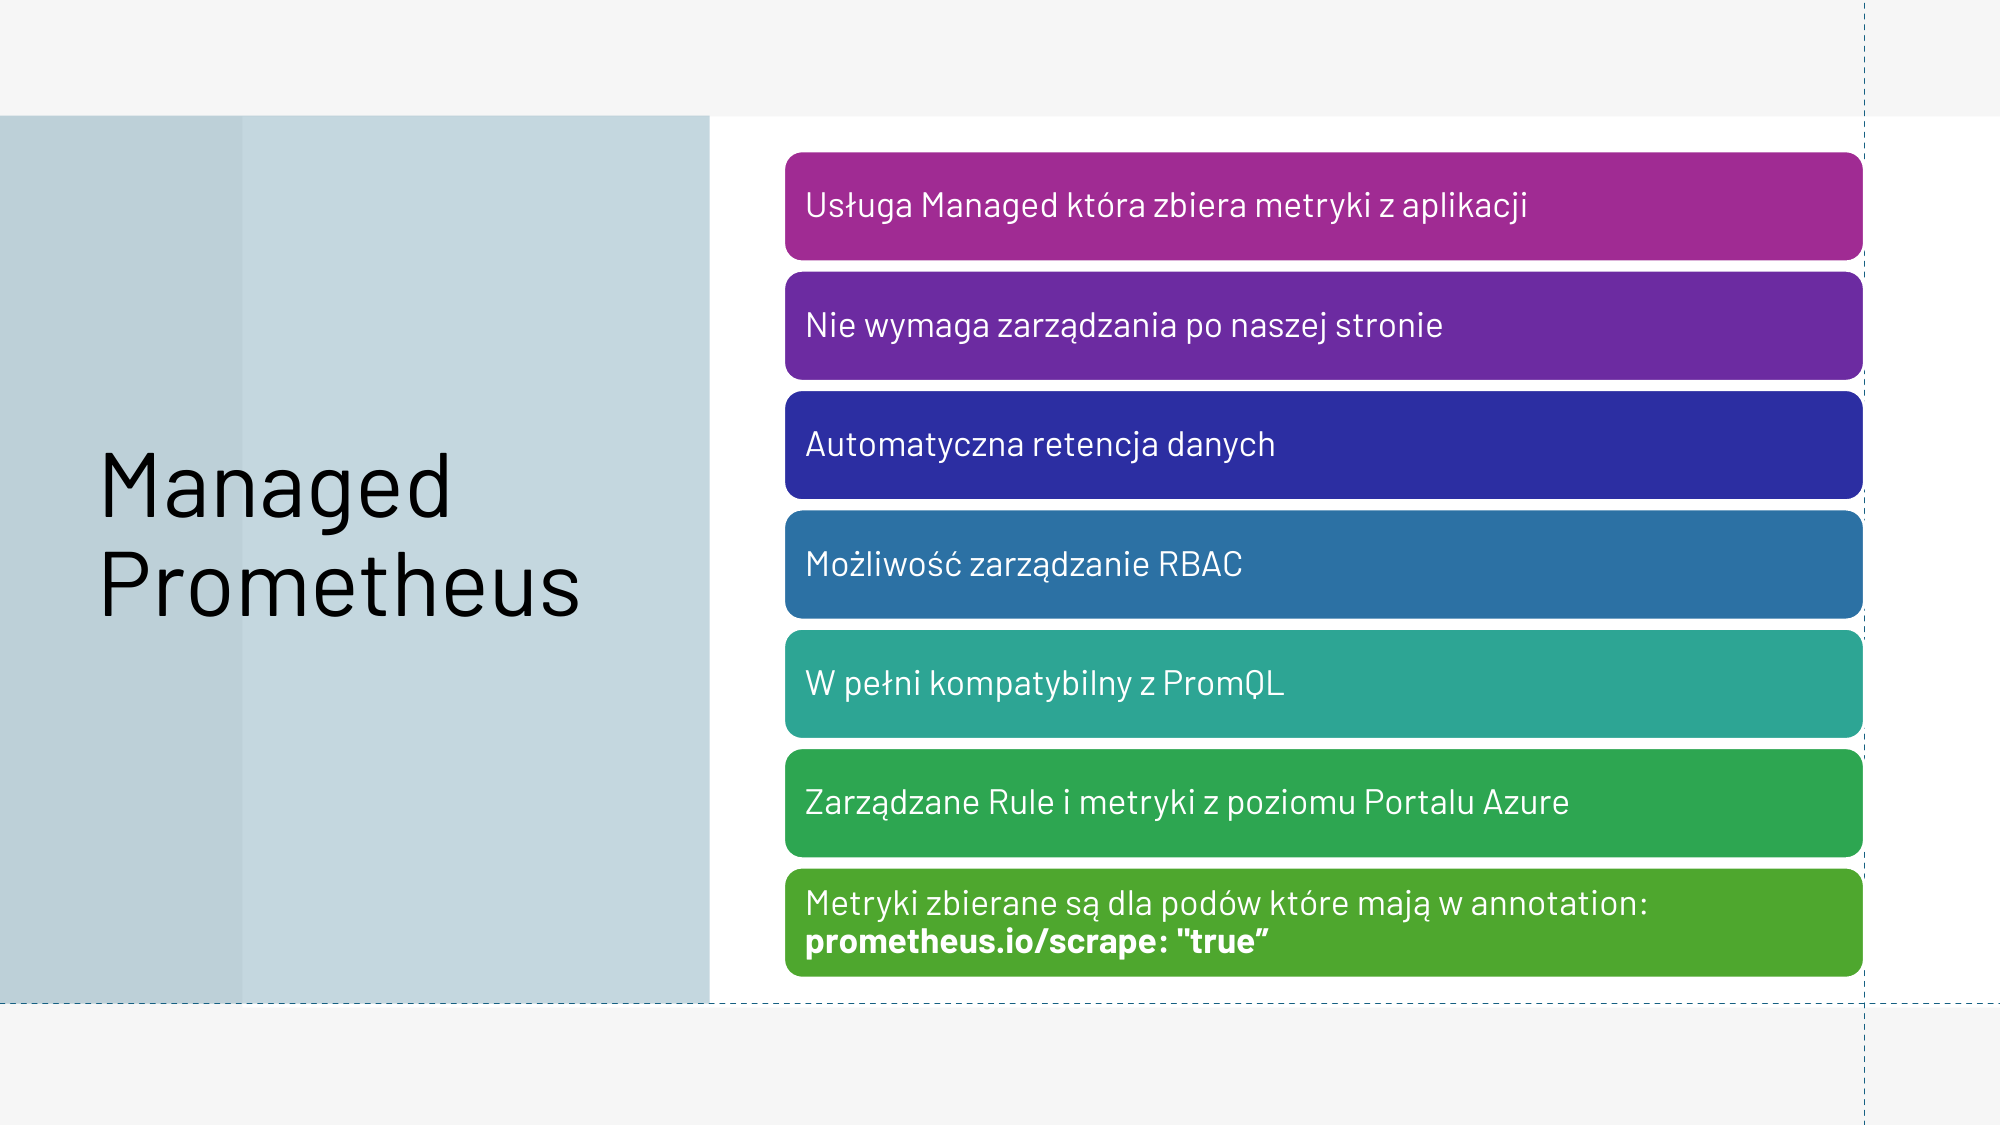

# Managed Prometheus

Usługa Managed która zbiera metryki z aplikacji
Nie wymaga zarządzania po naszej stronie
Automatyczna retencja danych
Możliwość zarządzanie RBAC
W pełni kompatybilny z PromQL
Zarządzane Rule i metryki z poziomu Portalu Azure
Metryki zbierane są dla podów które mają w annotation:  prometheus.io/scrape: "true”